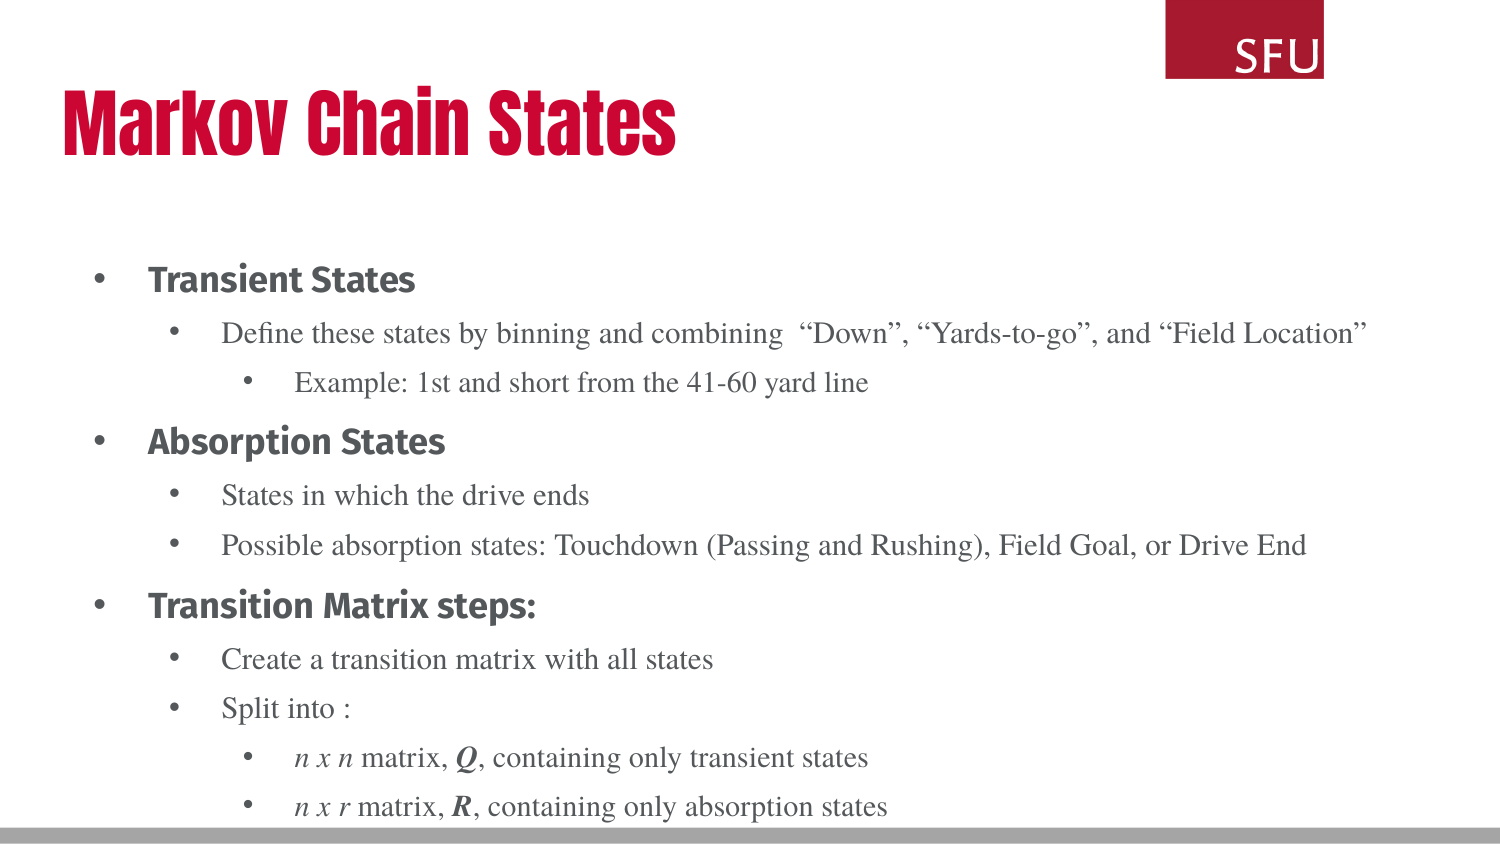

# Markov Chain States
Transient States
Define these states by binning and combining  “Down”, “Yards-to-go”, and “Field Location”
Example: 1st and short from the 41-60 yard line
Absorption States
States in which the drive ends
Possible absorption states: Touchdown (Passing and Rushing), Field Goal, or Drive End
Transition Matrix steps:
Create a transition matrix with all states
Split into :
n x n matrix, Q, containing only transient states
n x r matrix, R, containing only absorption states